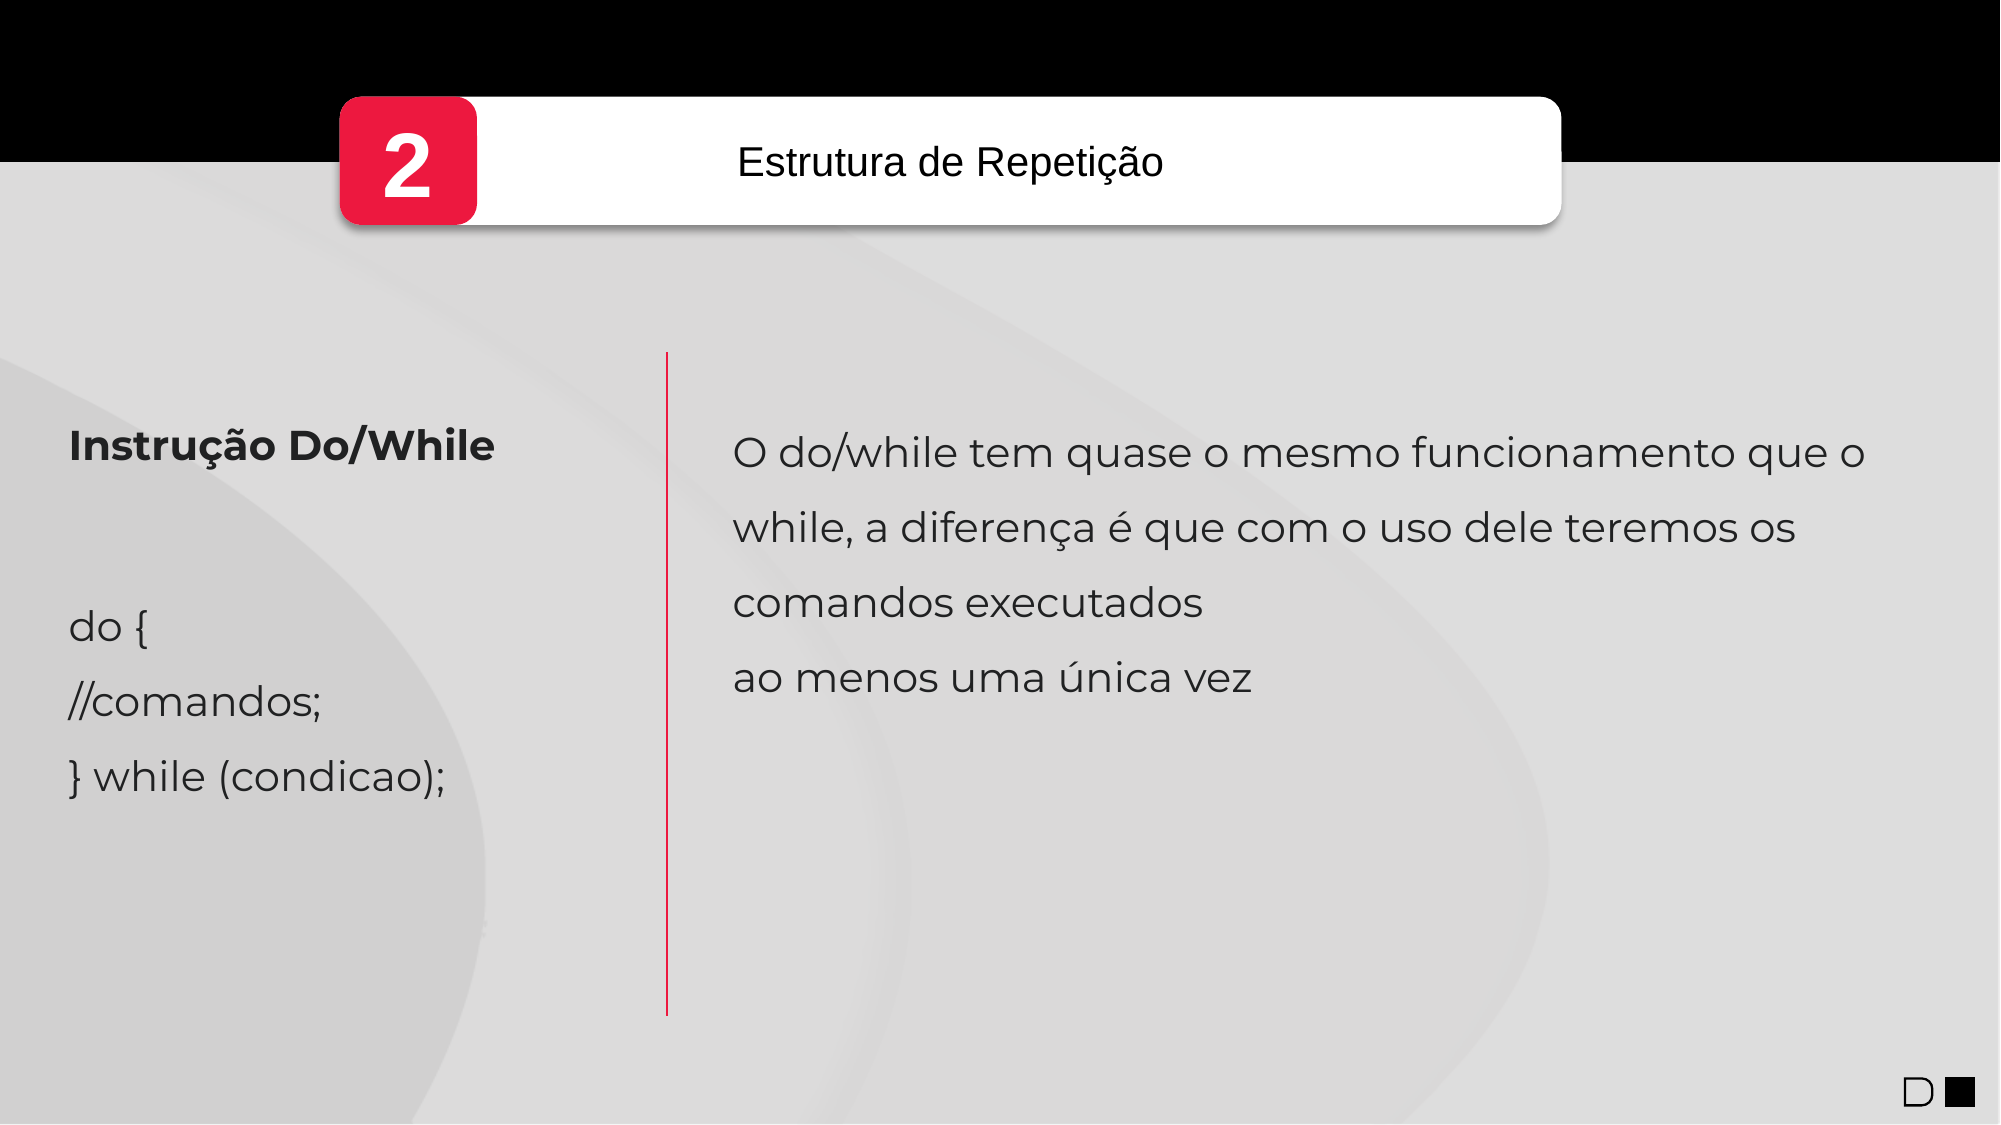

2
Estrutura de Repetição
O do/while tem quase o mesmo funcionamento que o while, a diferença é que com o uso dele teremos os comandos executados
ao menos uma única vez
Instrução Do/While

do {
//comandos;
} while (condicao);